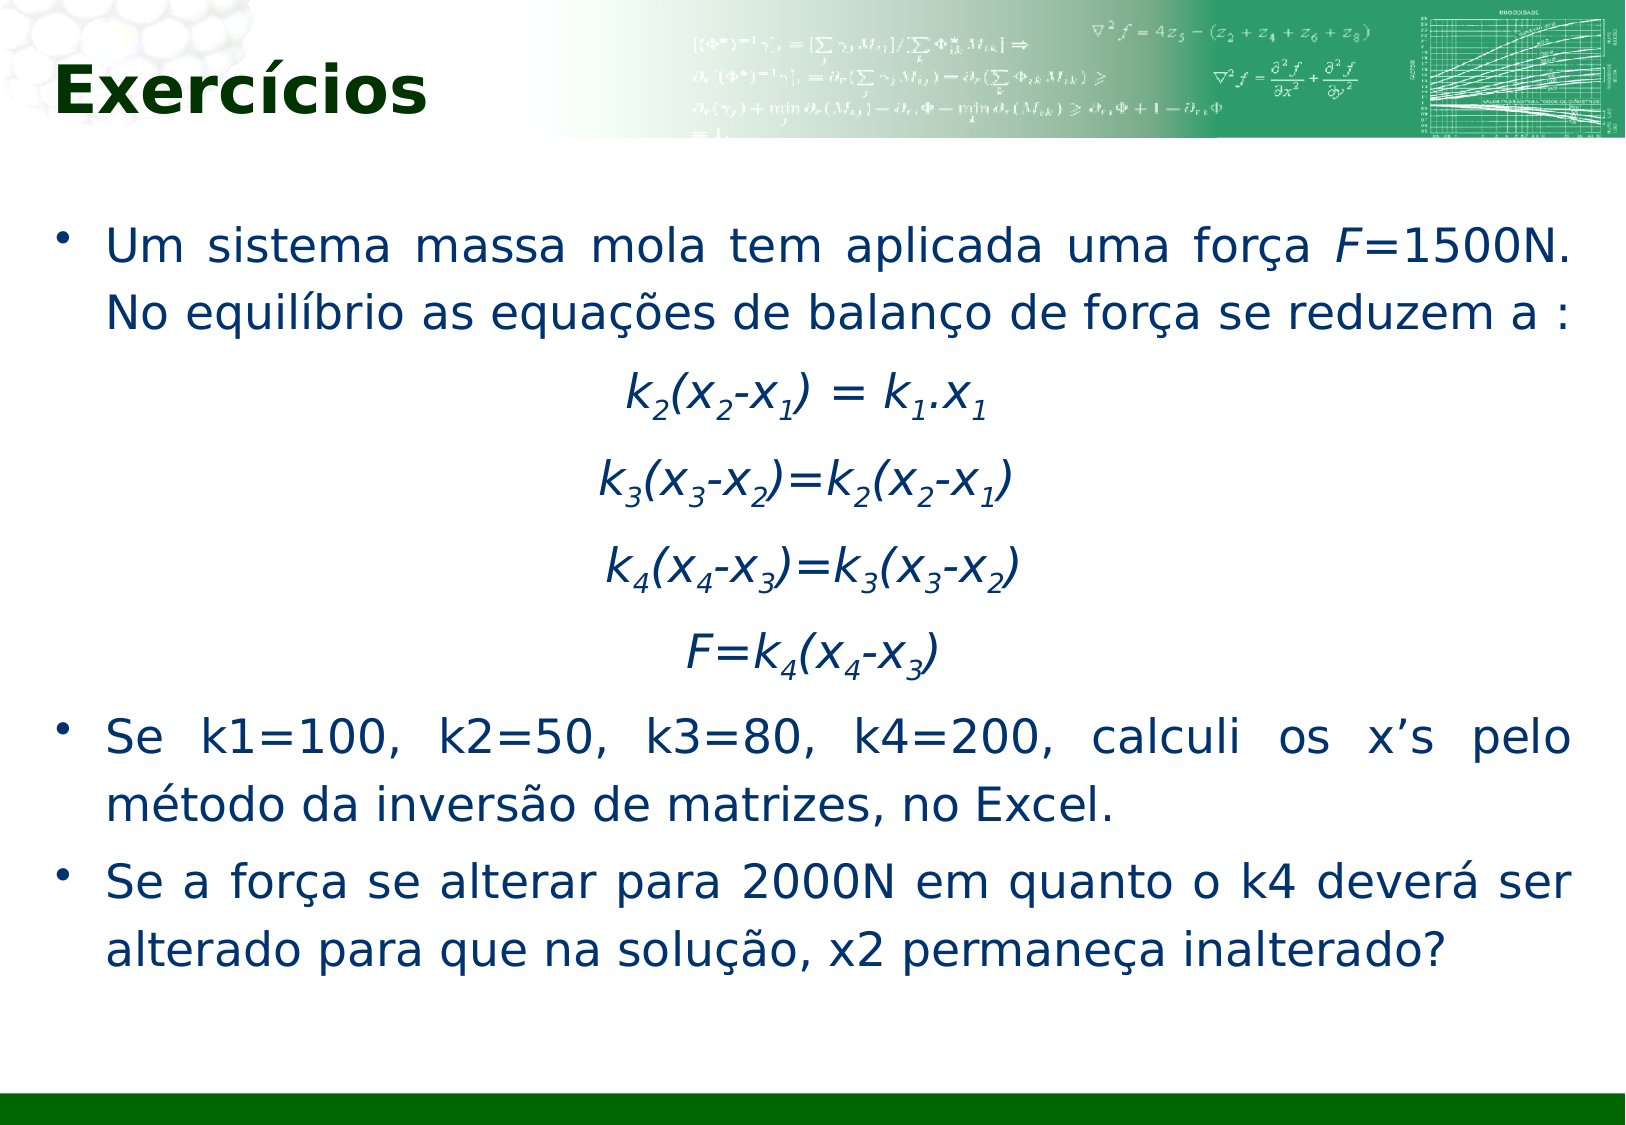

# Exercícios
Um sistema massa mola tem aplicada uma força F=1500N. No equilíbrio as equações de balanço de força se reduzem a :
k2(x2-x1) = k1.x1
k3(x3-x2)=k2(x2-x1)
k4(x4-x3)=k3(x3-x2)
F=k4(x4-x3)
Se k1=100, k2=50, k3=80, k4=200, calculi os x’s pelo método da inversão de matrizes, no Excel.
Se a força se alterar para 2000N em quanto o k4 deverá ser alterado para que na solução, x2 permaneça inalterado?